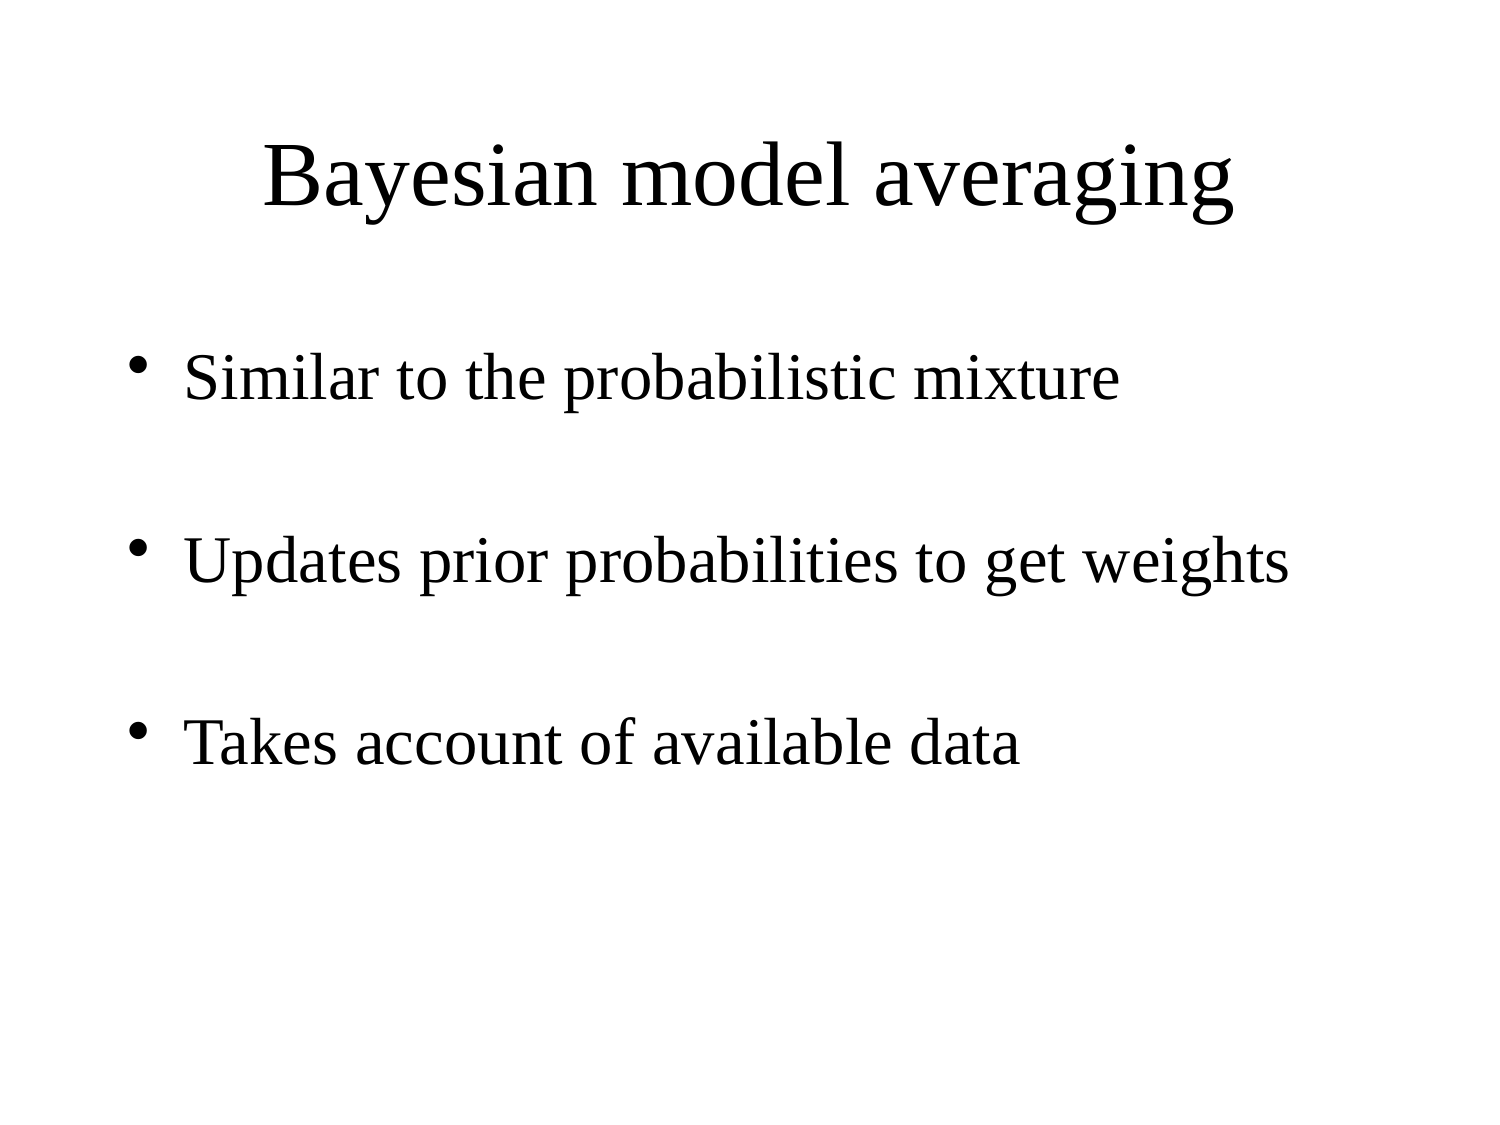

Bayesian model averaging
Similar to the probabilistic mixture

Updates prior probabilities to get weights

Takes account of available data